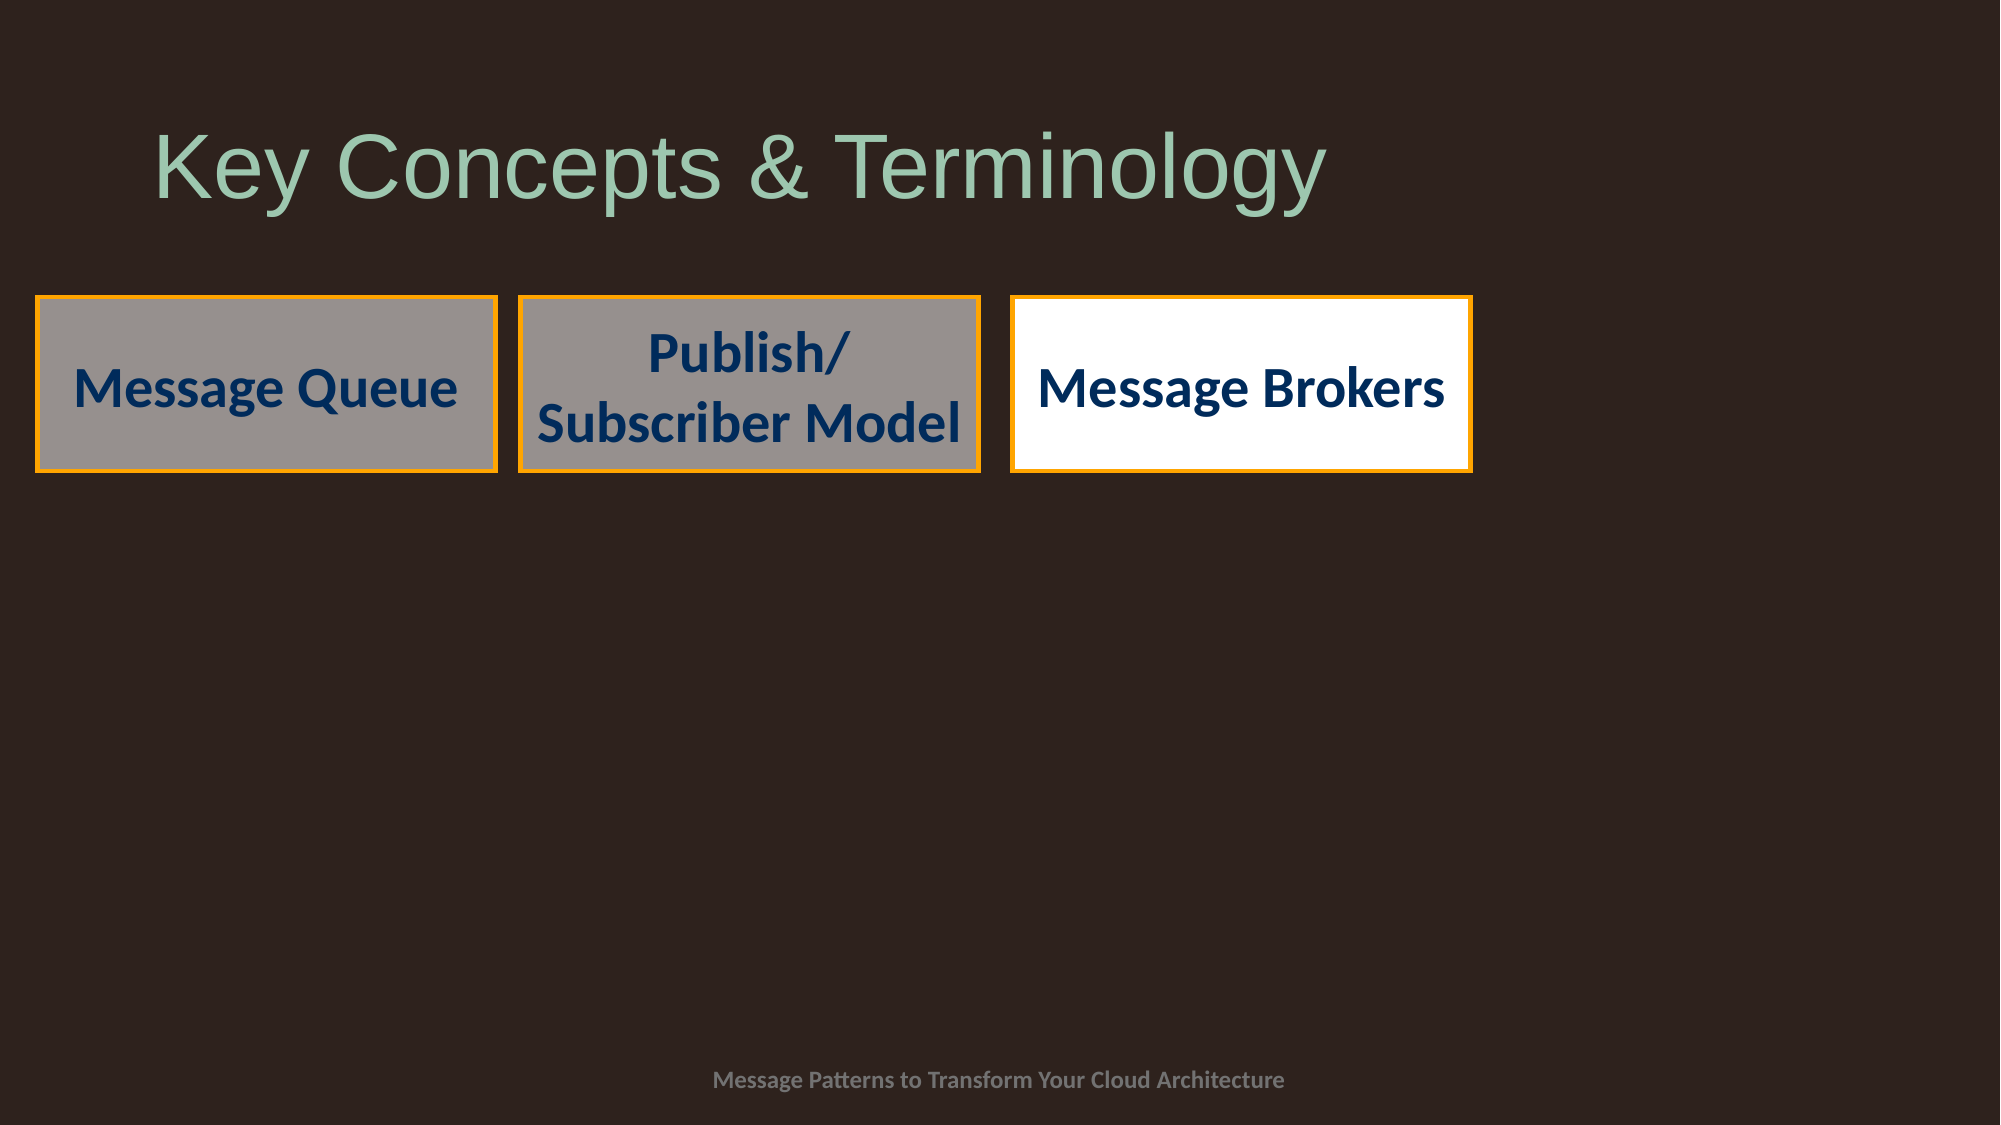

# Key Concepts & Terminology
Publish/ Subscriber Model
Message Brokers
Message Queue